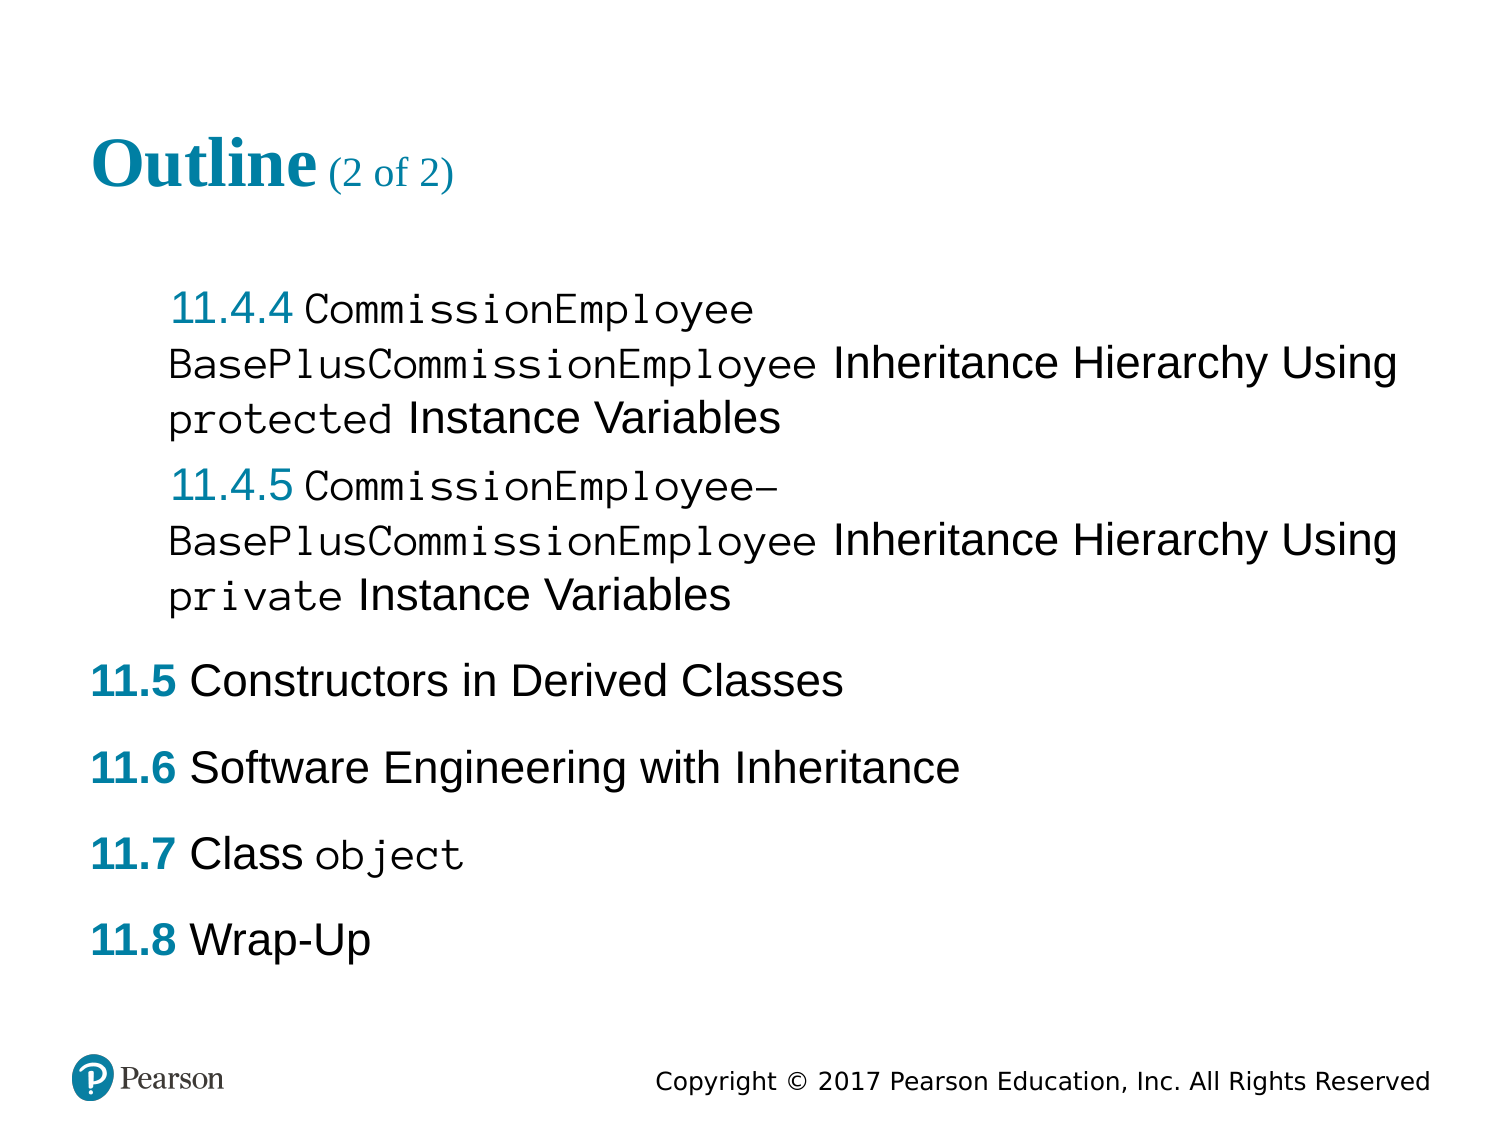

# Outline (2 of 2)
11.4.4 CommissionEmployee BasePlusCommissionEmployee Inheritance Hierarchy Using protected Instance Variables
11.4.5 CommissionEmployee–BasePlusCommissionEmployee Inheritance Hierarchy Using private Instance Variables
11.5 Constructors in Derived Classes
11.6 Software Engineering with Inheritance
11.7 Class object
11.8 Wrap-Up